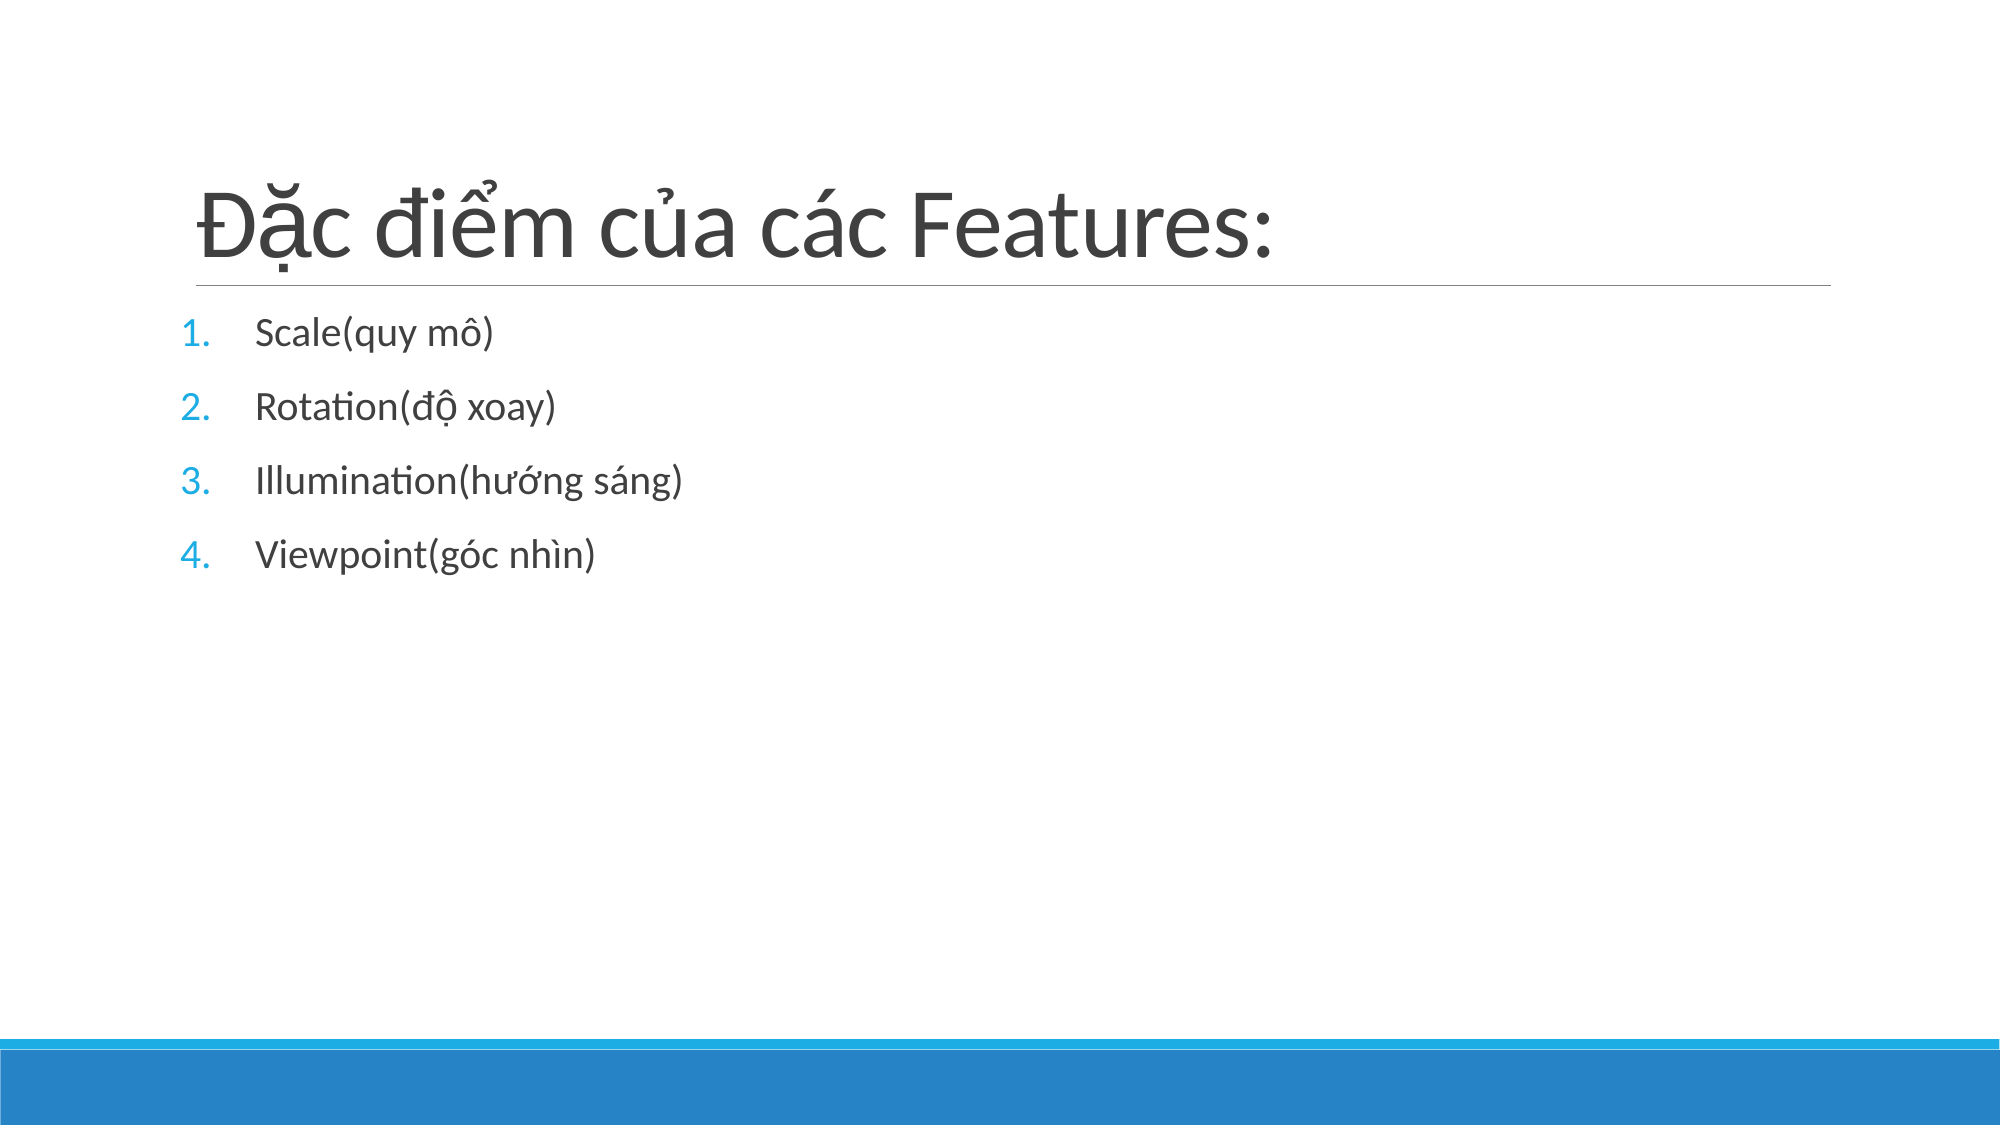

# Đặc điểm của các Features:
Scale(quy mô)
Rotation(độ xoay)
Illumination(hướng sáng)
Viewpoint(góc nhìn)